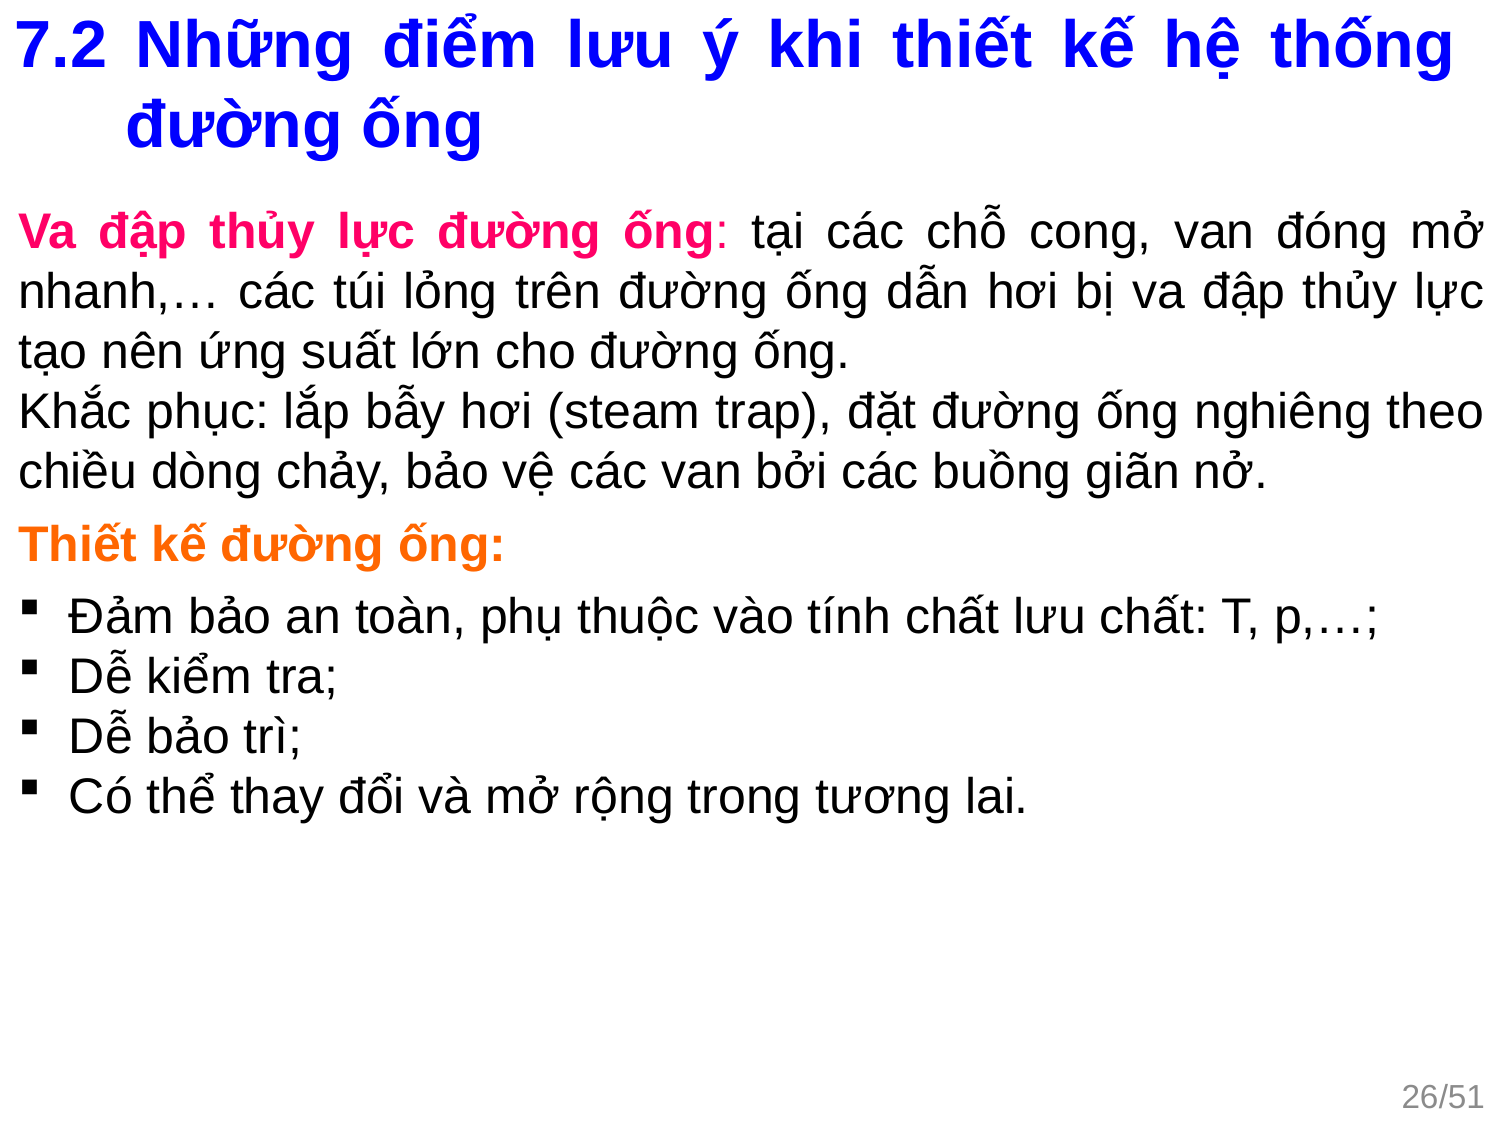

7.2 Những điểm lưu ý khi thiết kế hệ thống
      đường ống
Va đập thủy lực đường ống: tại các chỗ cong, van đóng mở nhanh,… các túi lỏng trên đường ống dẫn hơi bị va đập thủy lực tạo nên ứng suất lớn cho đường ống.
Khắc phục: lắp bẫy hơi (steam trap), đặt đường ống nghiêng theo chiều dòng chảy, bảo vệ các van bởi các buồng giãn nở.
Thiết kế đường ống:
  Đảm bảo an toàn, phụ thuộc vào tính chất lưu chất: T, p,…;
  Dễ kiểm tra;
  Dễ bảo trì;
  Có thể thay đổi và mở rộng trong tương lai.
26/51